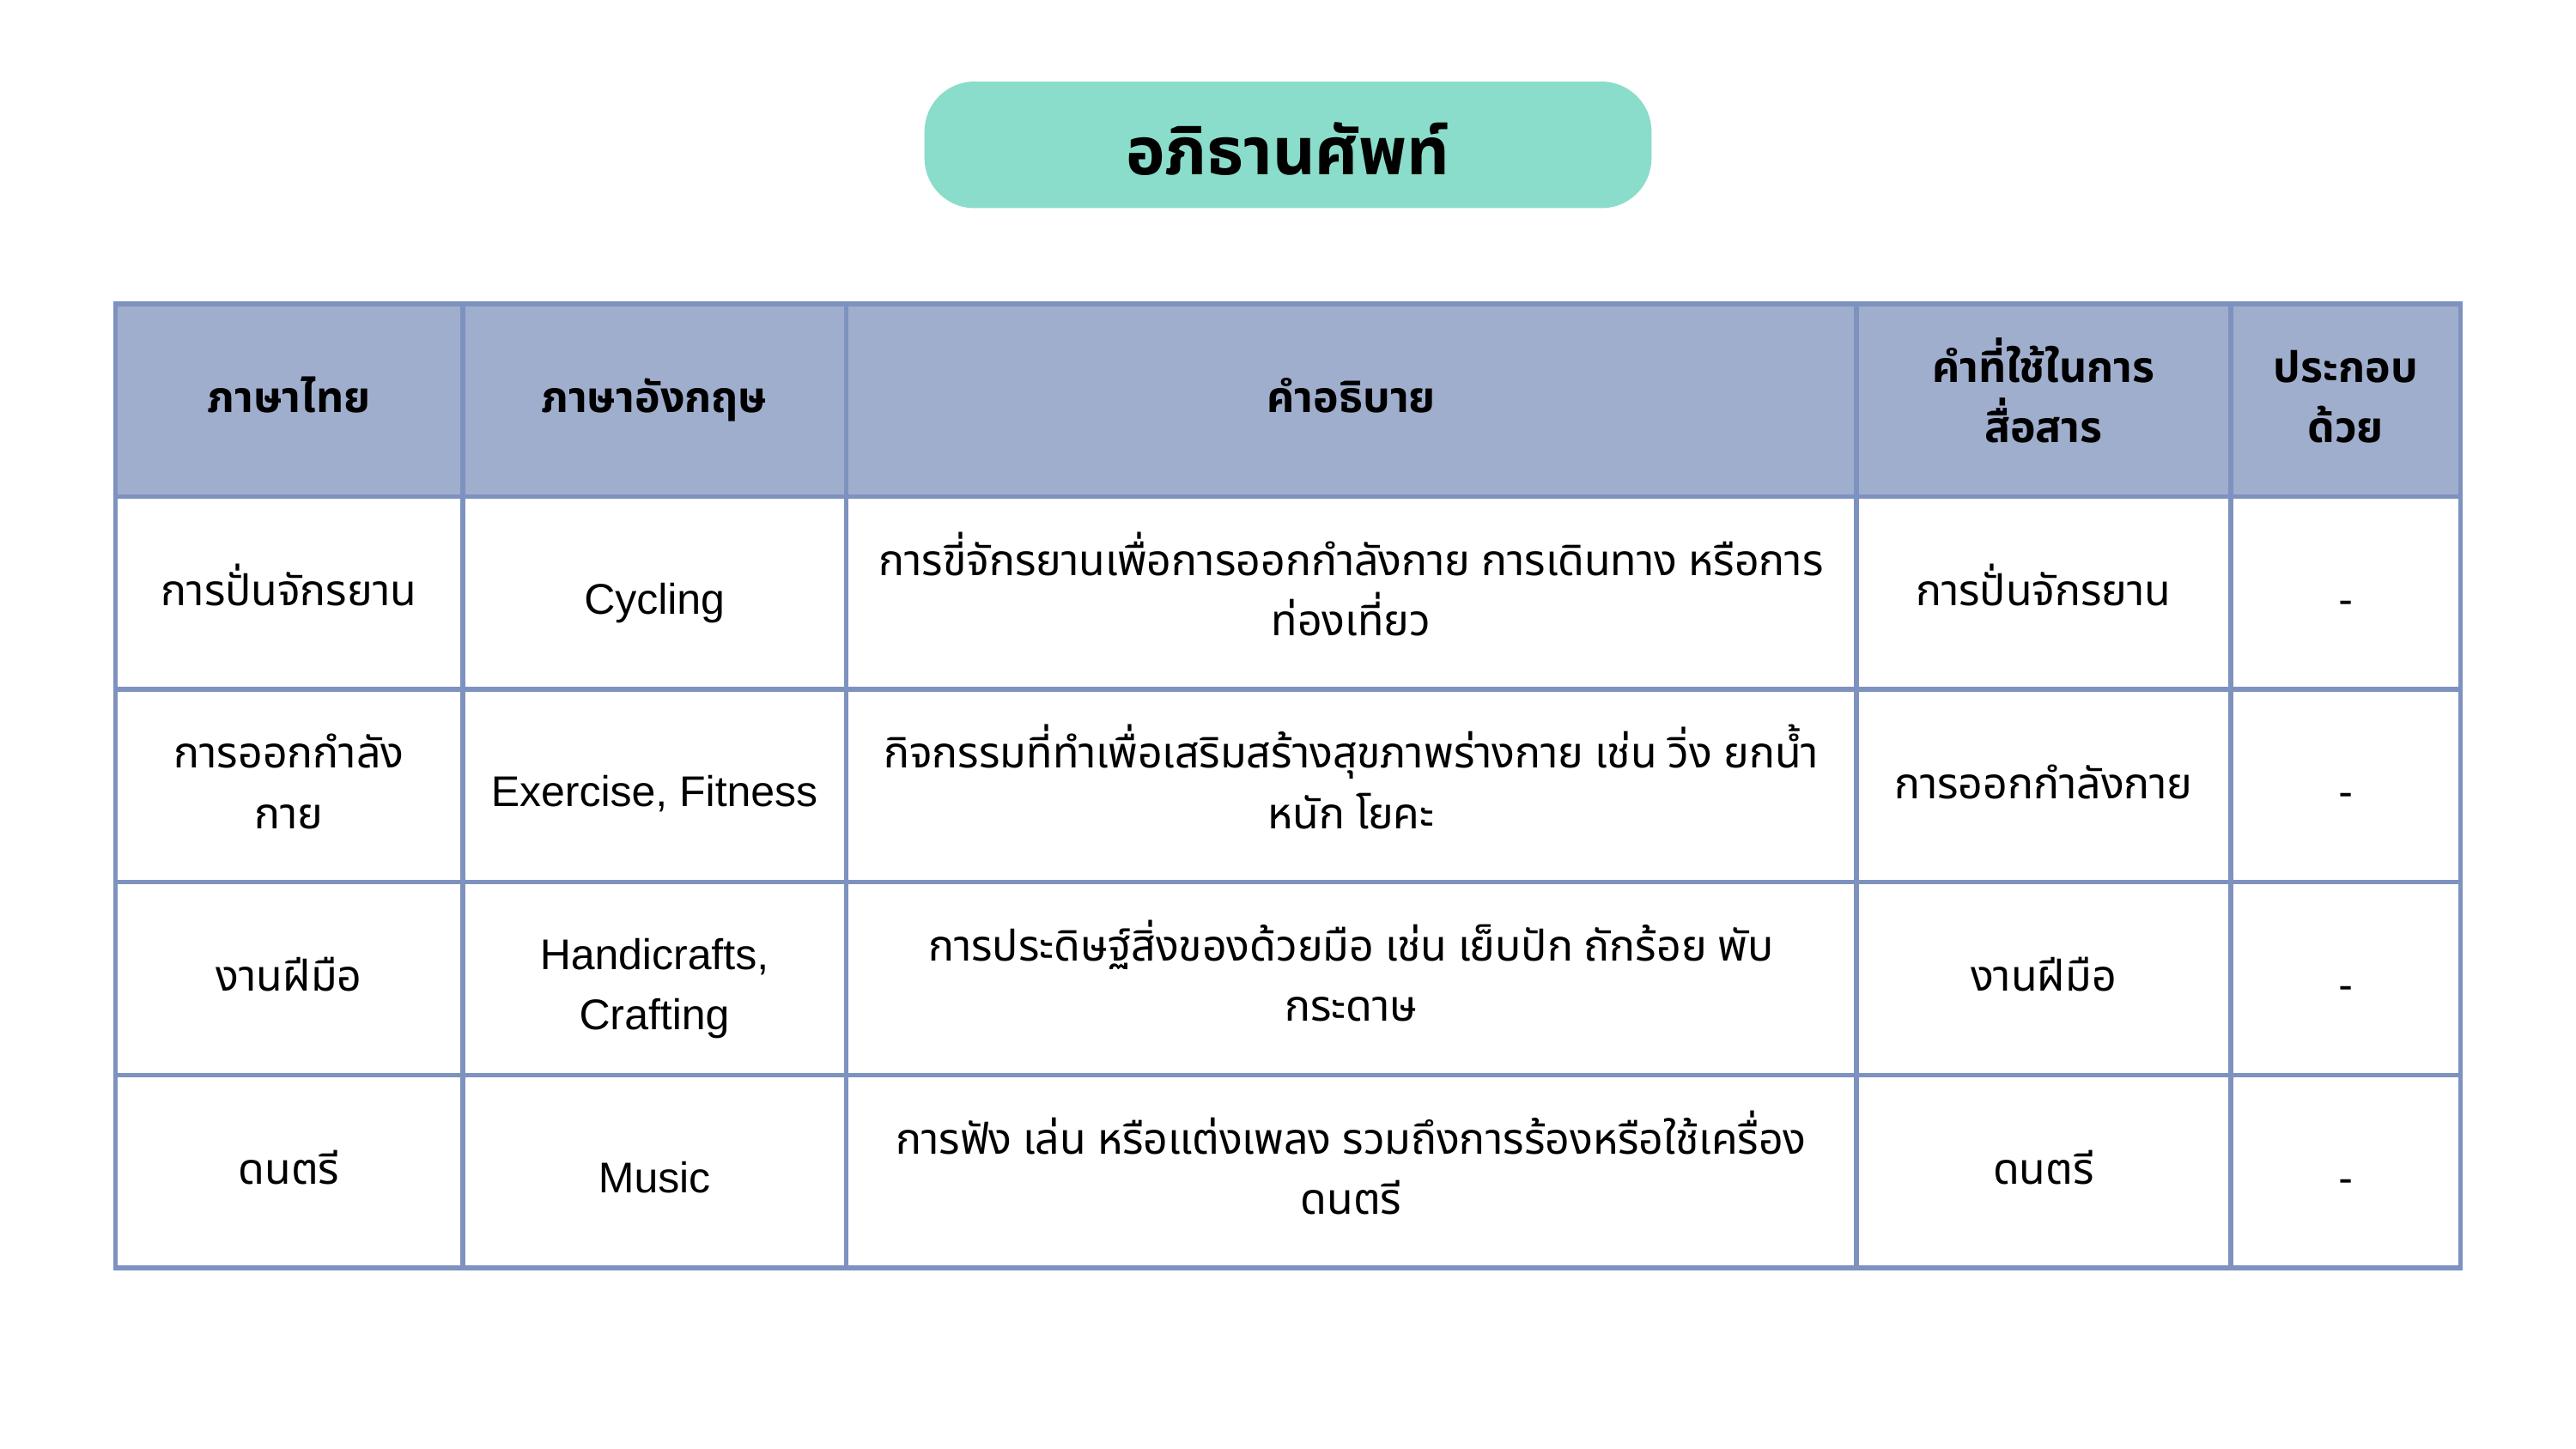

อภิธานศัพท์
| ภาษาไทย | ภาษาอังกฤษ | คำอธิบาย | คำที่ใช้ในการสื่อสาร | ประกอบด้วย |
| --- | --- | --- | --- | --- |
| การปั่นจักรยาน | Cycling | การขี่จักรยานเพื่อการออกกำลังกาย การเดินทาง หรือการท่องเที่ยว | การปั่นจักรยาน | - |
| การออกกำลังกาย | Exercise, Fitness | กิจกรรมที่ทำเพื่อเสริมสร้างสุขภาพร่างกาย เช่น วิ่ง ยกน้ำหนัก โยคะ | การออกกำลังกาย | - |
| งานฝีมือ | Handicrafts, Crafting | การประดิษฐ์สิ่งของด้วยมือ เช่น เย็บปัก ถักร้อย พับกระดาษ | งานฝีมือ | - |
| ดนตรี | Music | การฟัง เล่น หรือแต่งเพลง รวมถึงการร้องหรือใช้เครื่องดนตรี | ดนตรี | - |